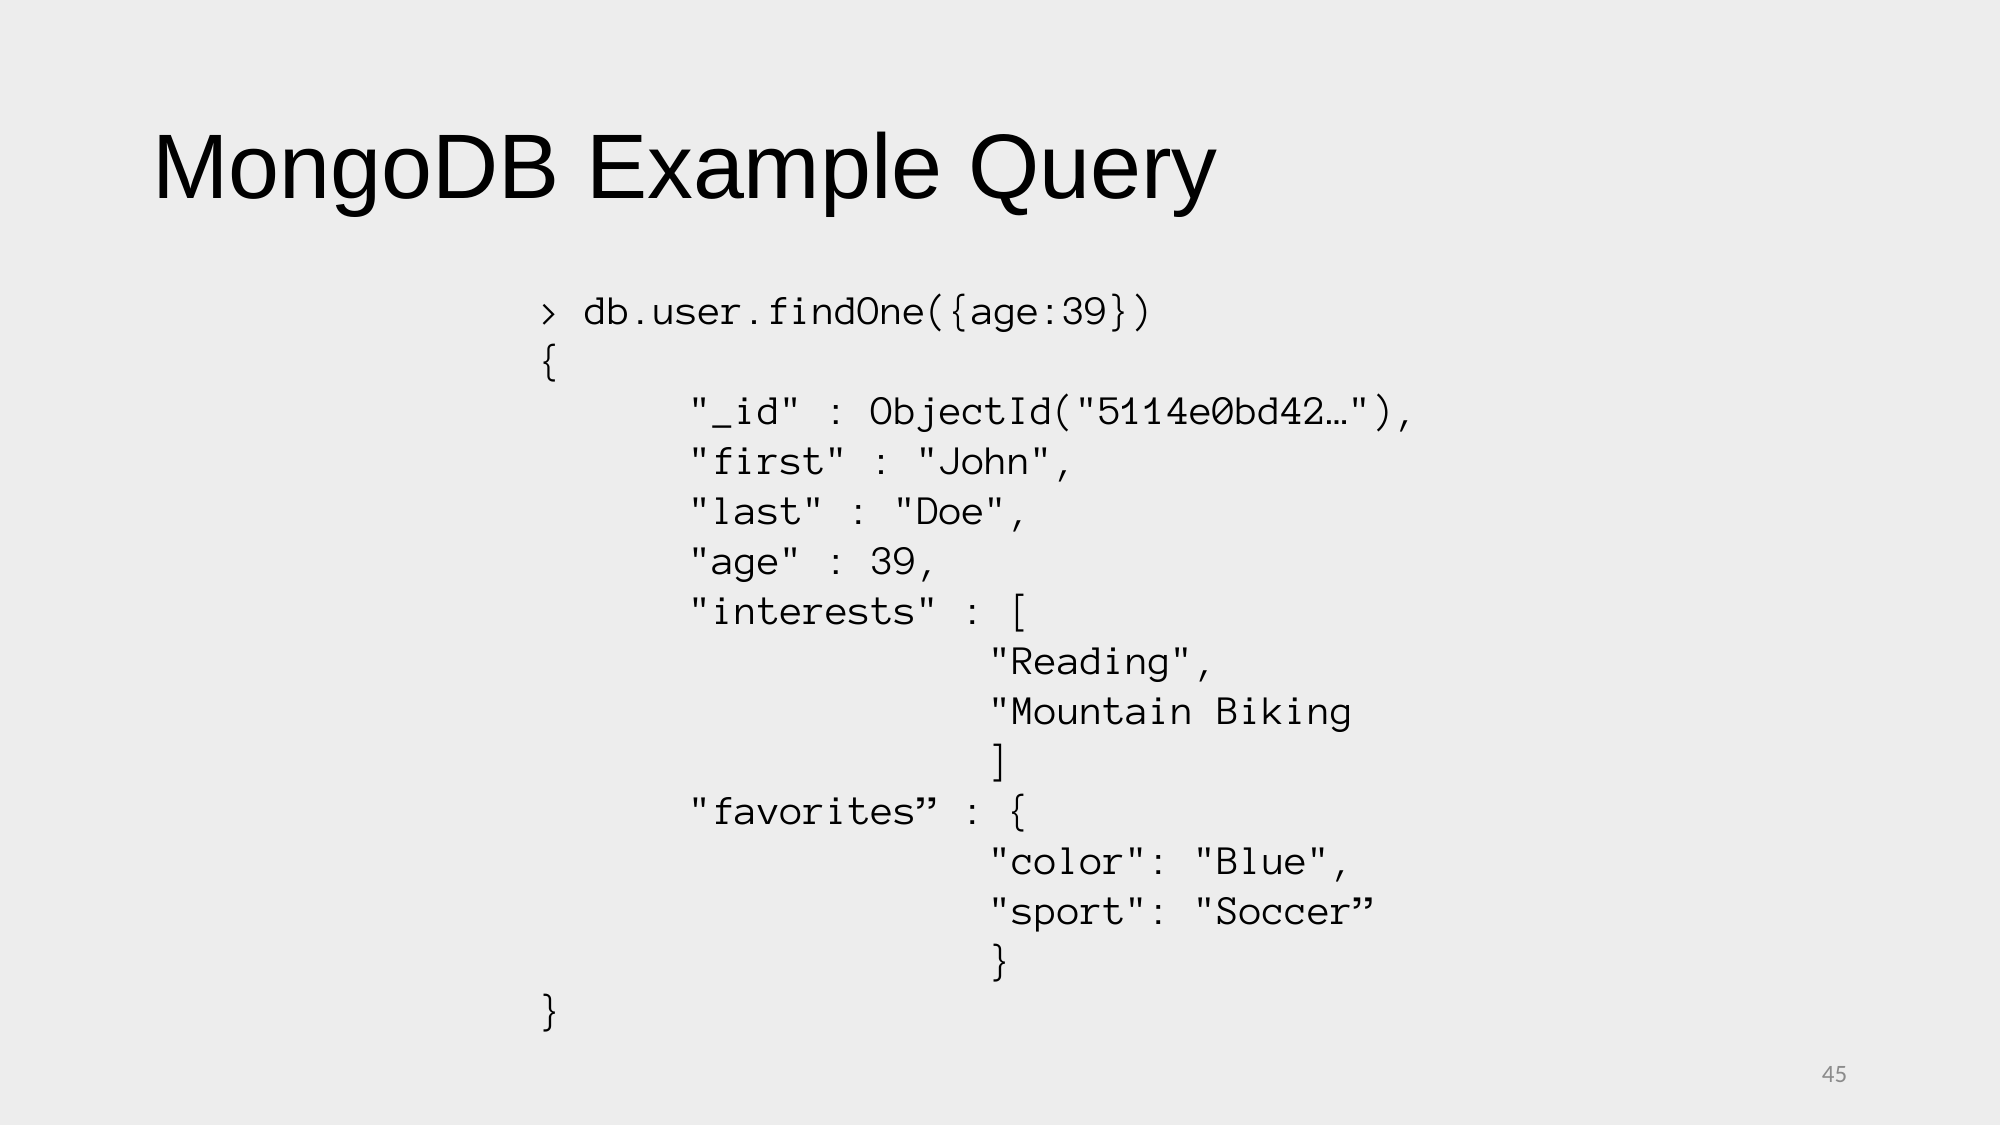

MongoDB Example Query
> db.user.findOne({age:39})
{
	"_id" : ObjectId("5114e0bd42…"),
	"first" : "John",
	"last" : "Doe",
	"age" : 39,
	"interests" : [
			"Reading",
			"Mountain Biking
			]
	"favorites” : {
			"color": "Blue",
			"sport": "Soccer”
			}
}
45